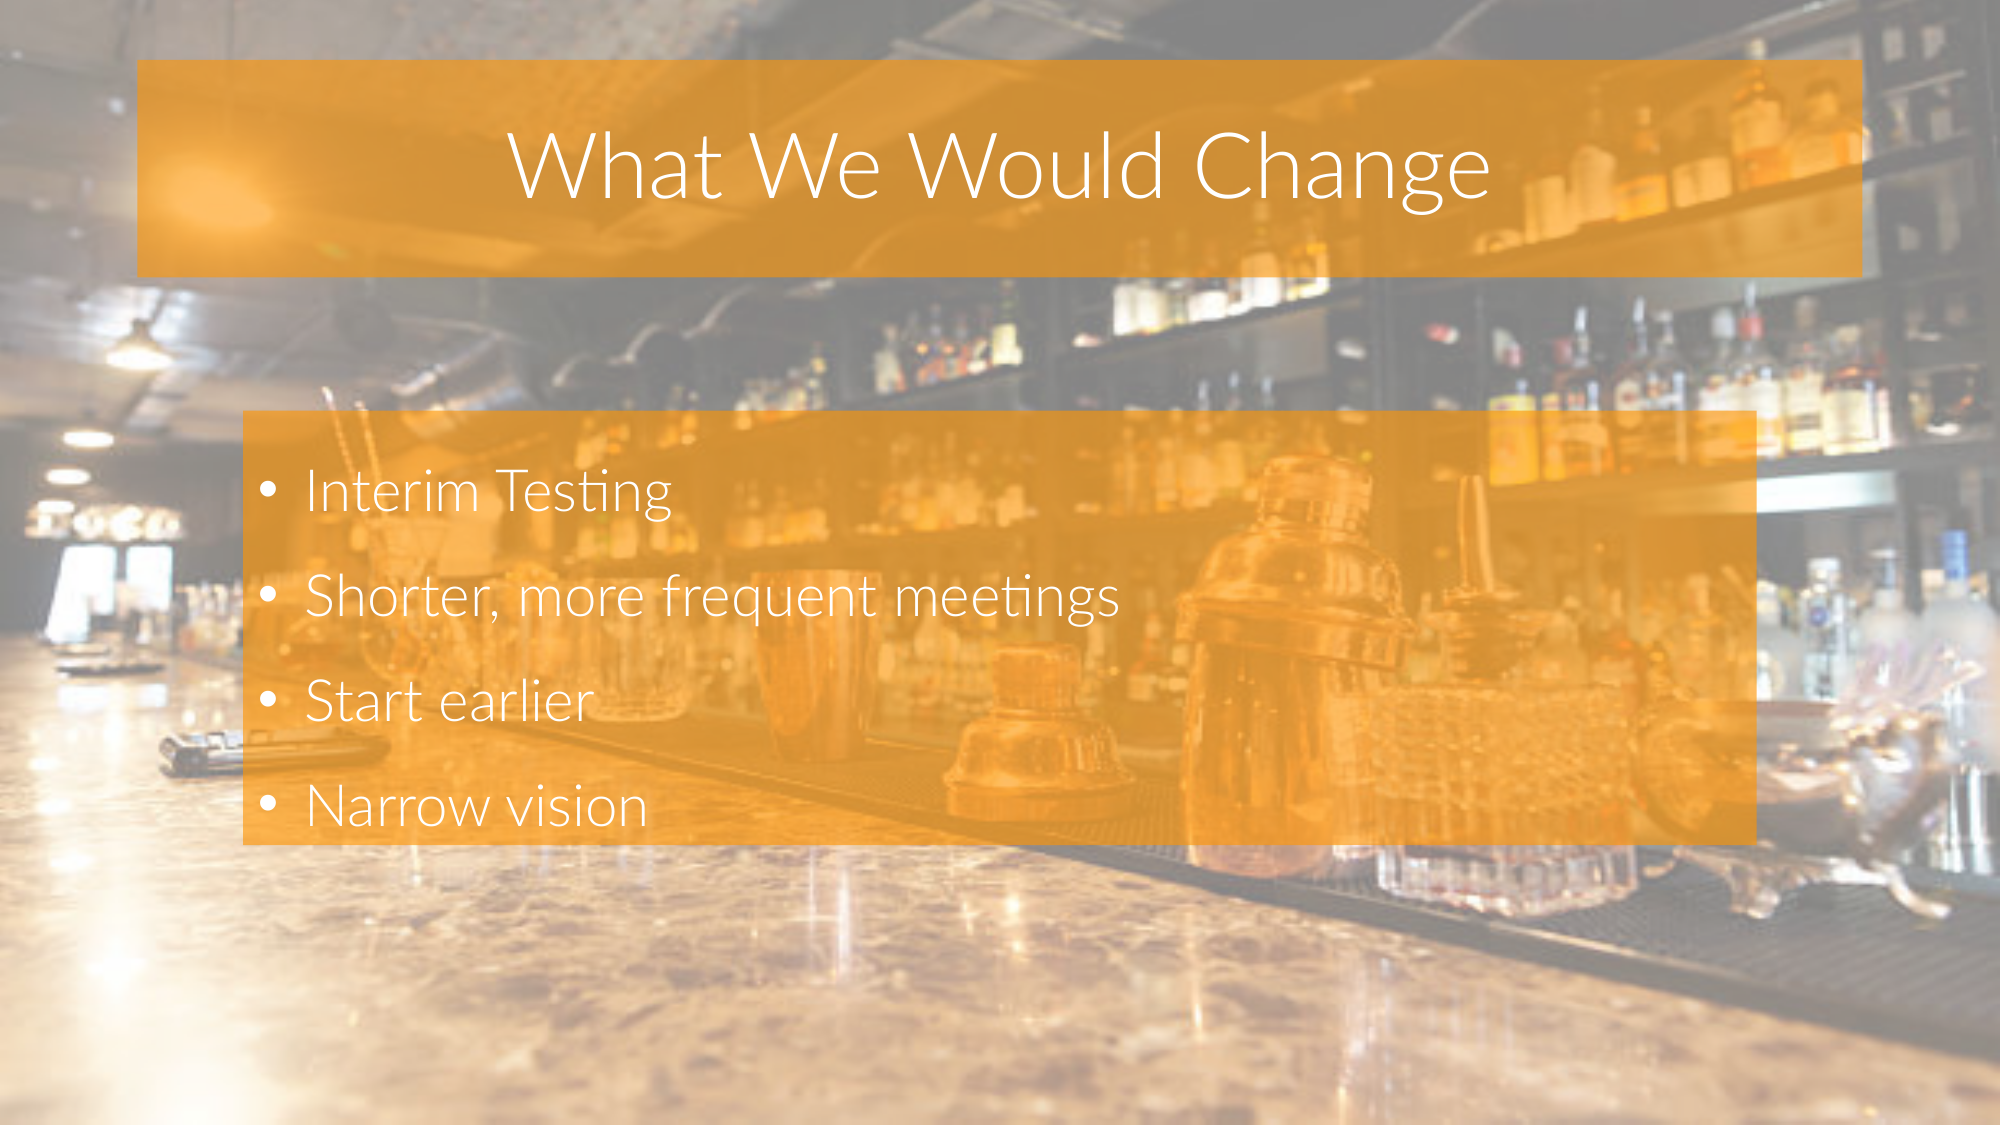

# What We Would Change
Interim Testing
Shorter, more frequent meetings
Start earlier
Narrow vision